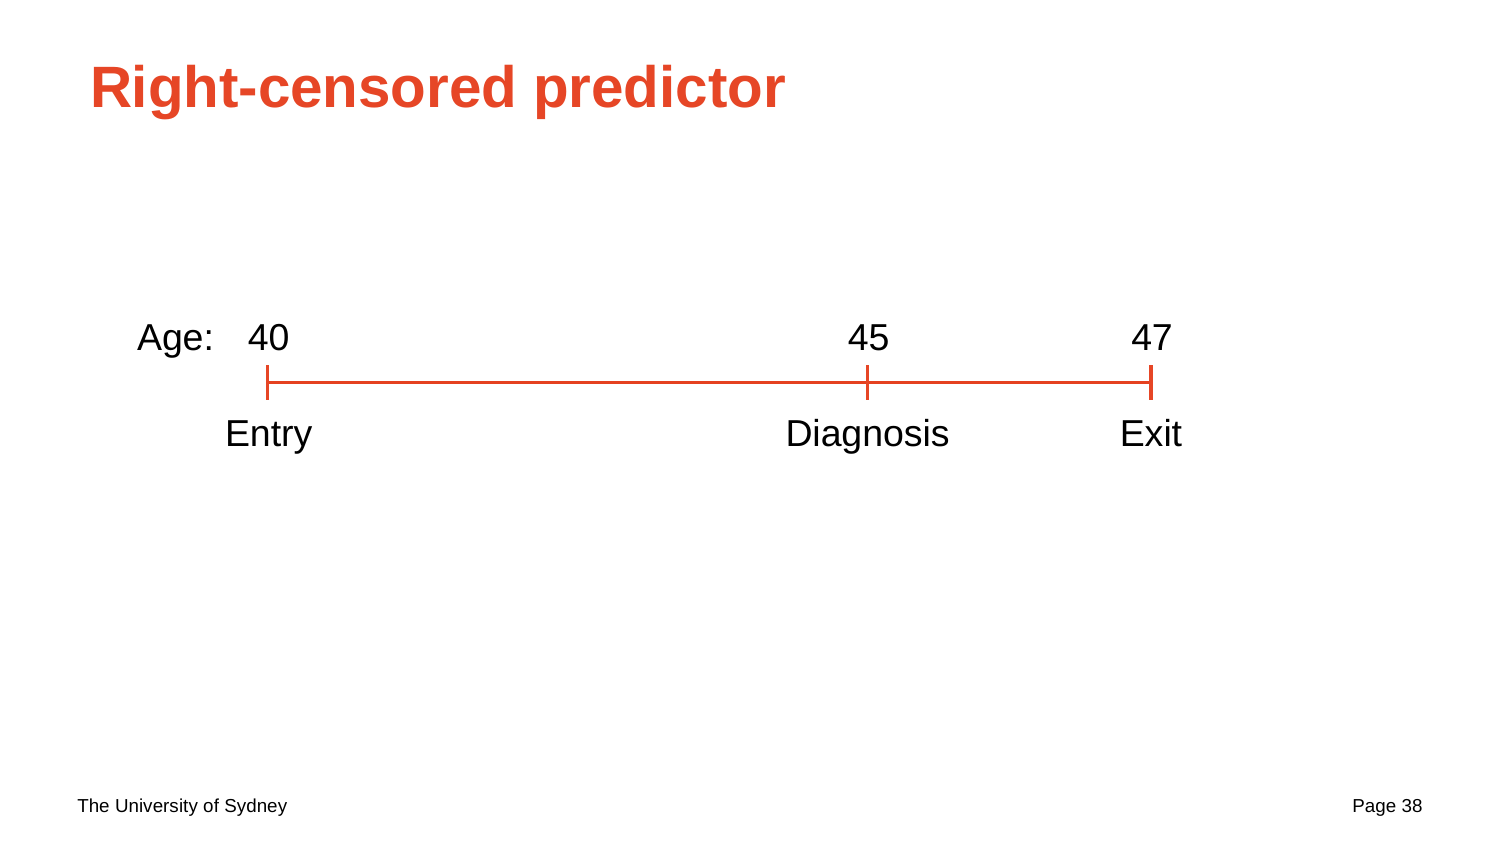

# Right-censored predictor
Age:
40
45
47
Entry
Diagnosis
Exit